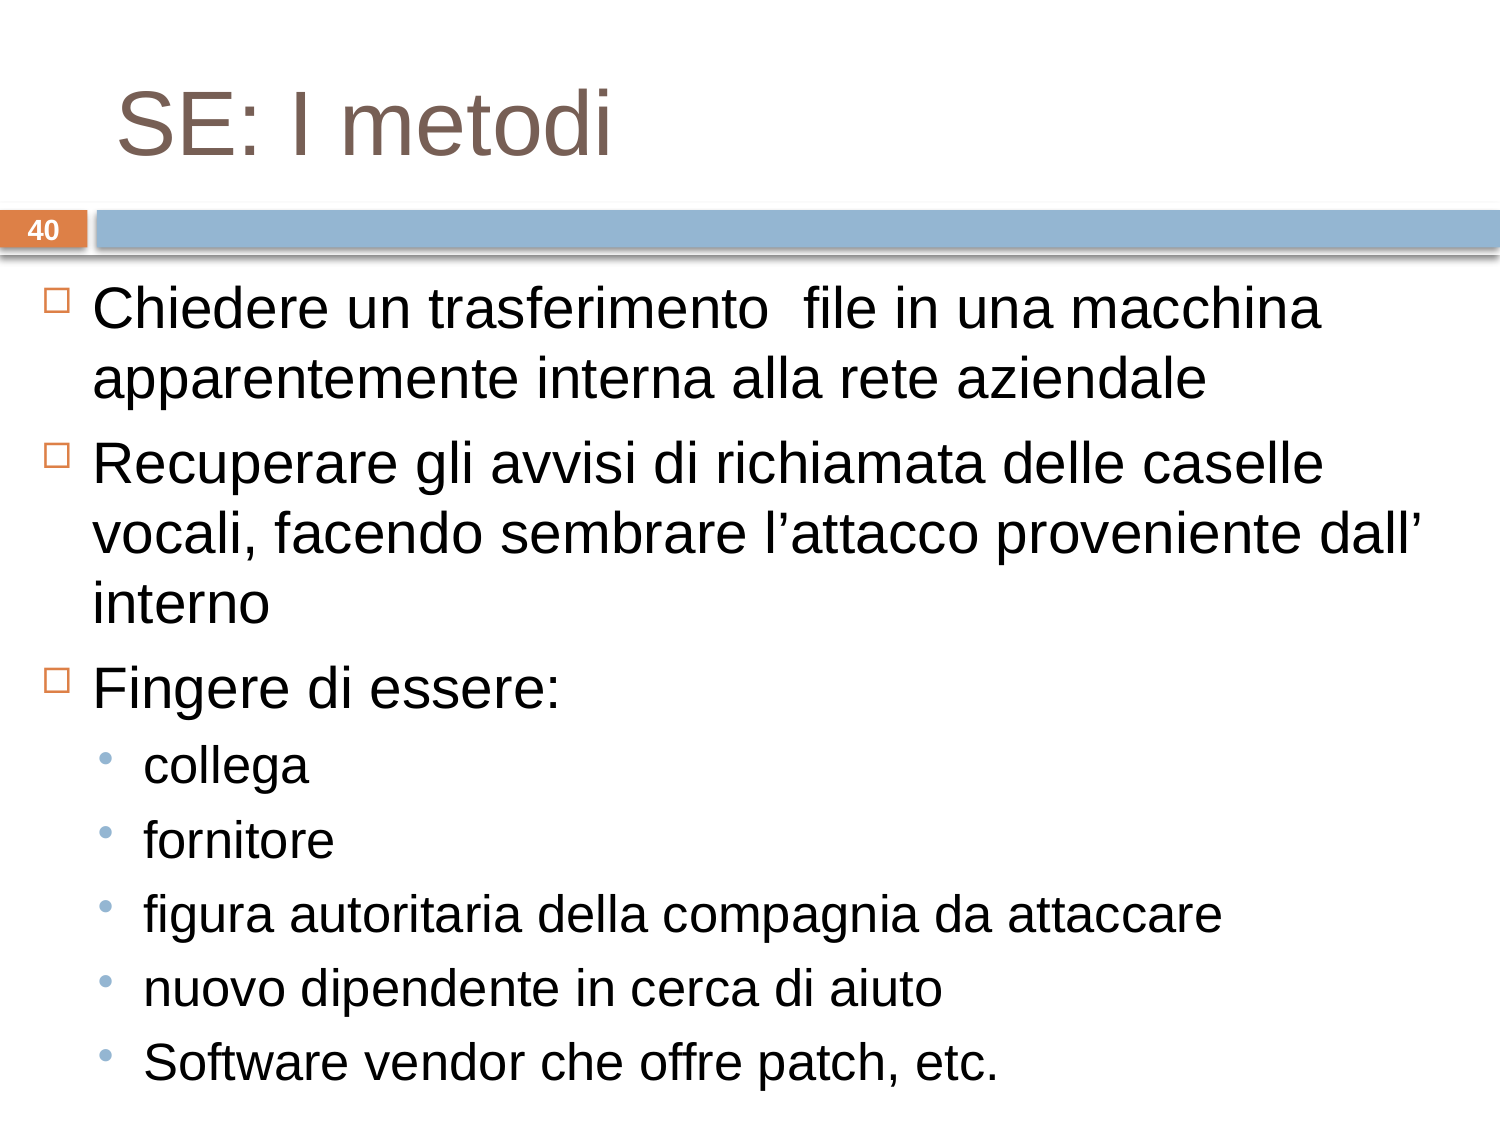

# SE: I metodi
40
Chiedere un trasferimento  file in una macchina apparentemente interna alla rete aziendale
Recuperare gli avvisi di richiamata delle caselle vocali, facendo sembrare l’attacco proveniente dall’ interno
Fingere di essere:
collega
fornitore
figura autoritaria della compagnia da attaccare
nuovo dipendente in cerca di aiuto
Software vendor che offre patch, etc.